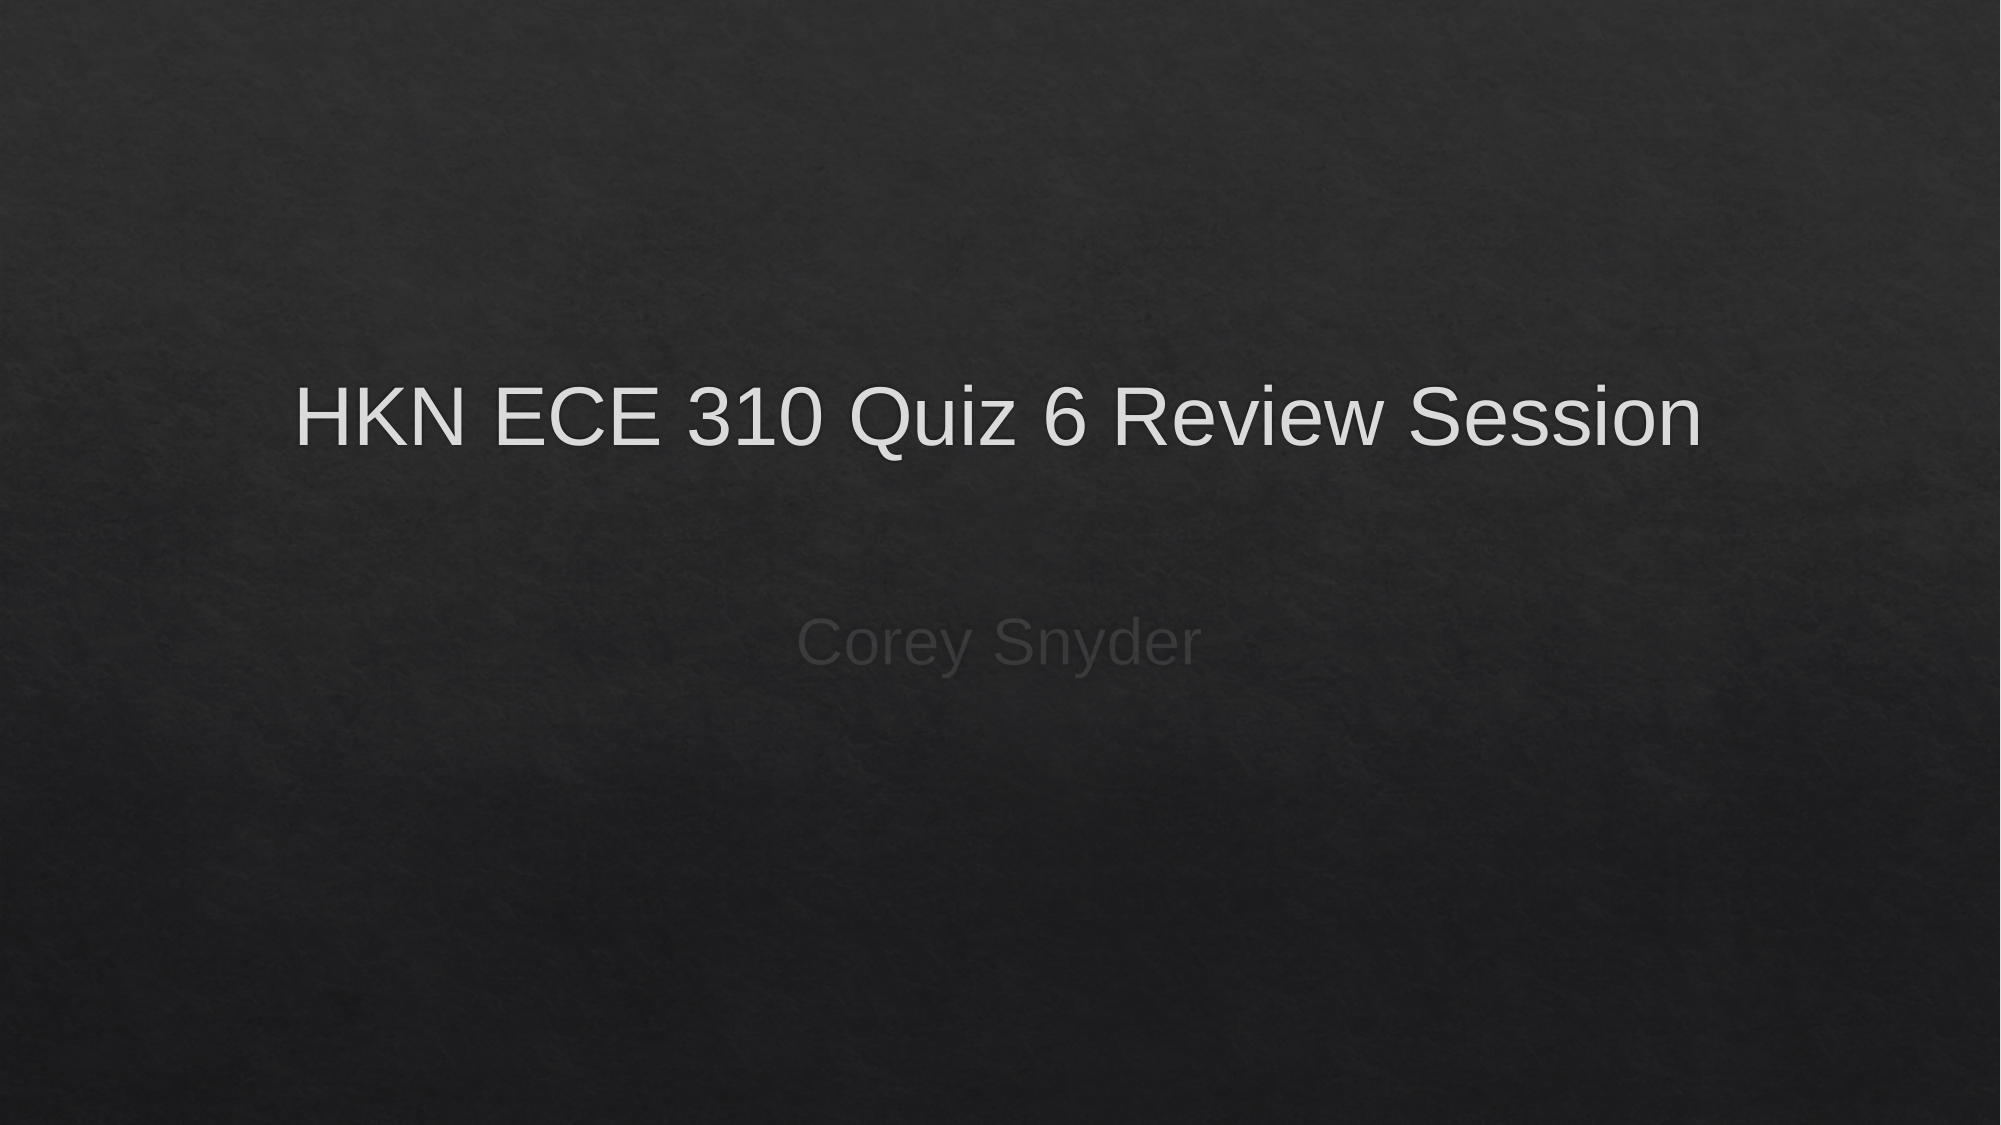

# HKN ECE 310 Quiz 6 Review Session
Corey Snyder